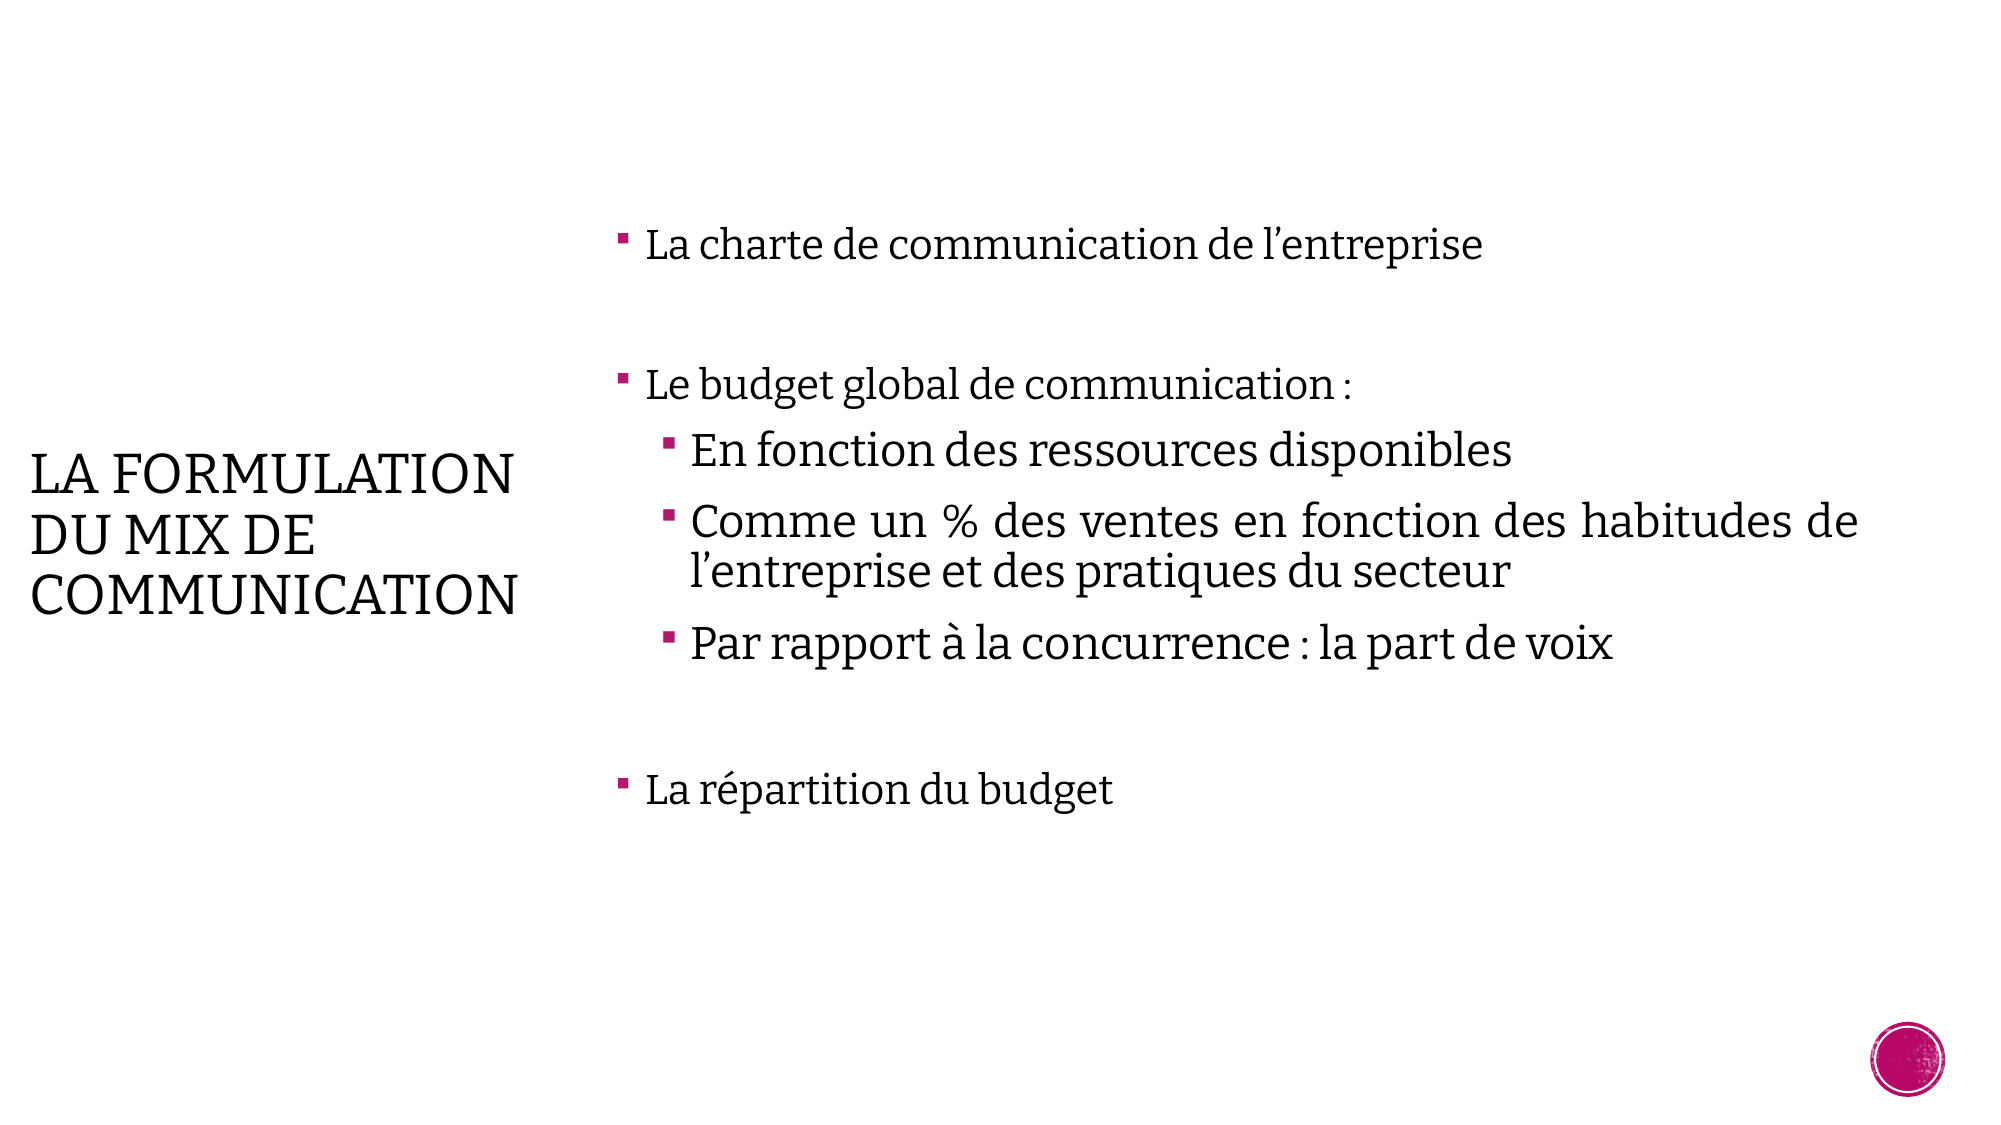

La charte de communication de l’entreprise

Le budget global de communication :
En fonction des ressources disponibles
Comme un % des ventes en fonction des habitudes de l’entreprise et des pratiques du secteur
Par rapport à la concurrence : la part de voix

La répartition du budget
# La formulation du mix de communication